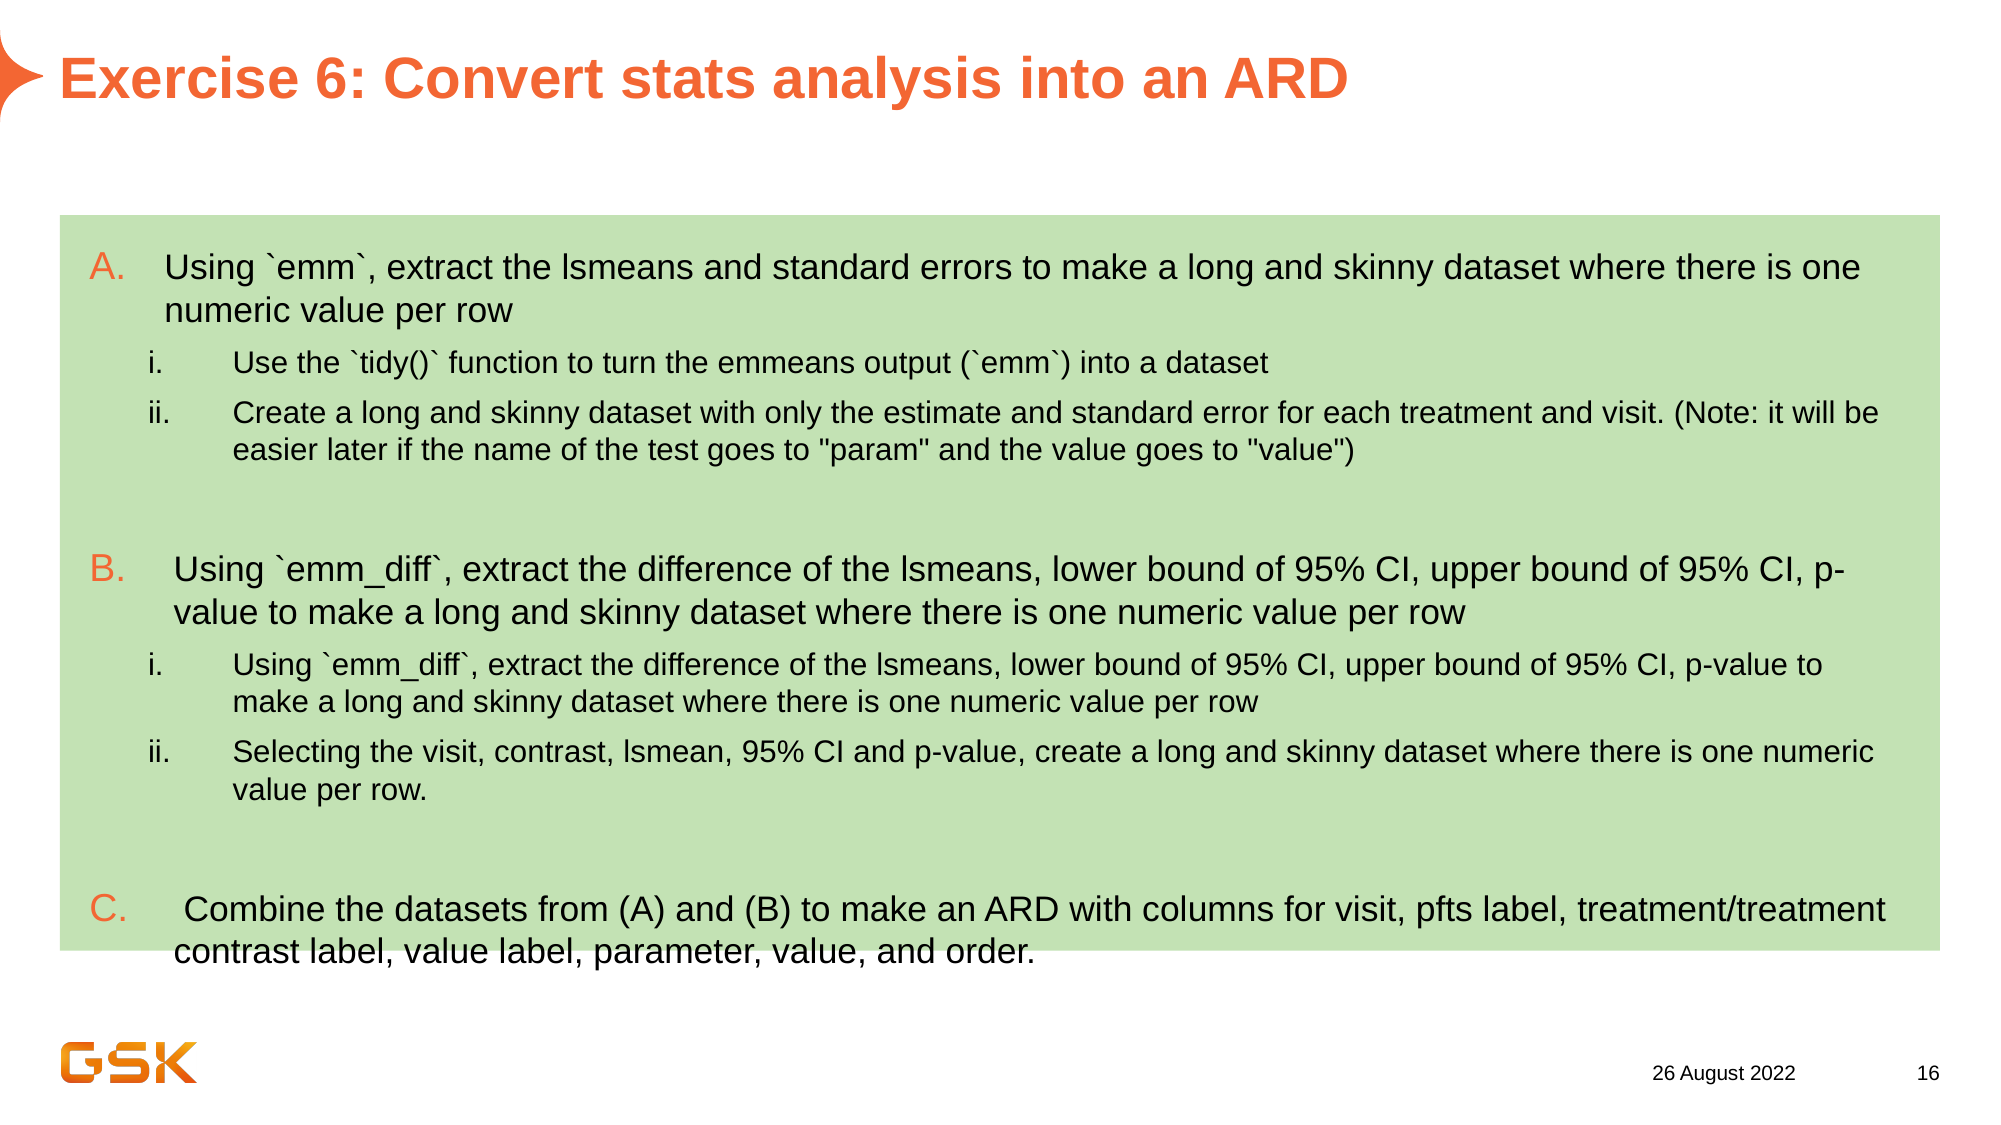

# Exercise 6: Convert stats analysis into an ARD

Using `emm`, extract the lsmeans and standard errors to make a long and skinny dataset where there is one numeric value per row
Use the `tidy()` function to turn the emmeans output (`emm`) into a dataset
Create a long and skinny dataset with only the estimate and standard error for each treatment and visit. (Note: it will be easier later if the name of the test goes to "param" and the value goes to "value")

Using `emm_diff`, extract the difference of the lsmeans, lower bound of 95% CI, upper bound of 95% CI, p-value to make a long and skinny dataset where there is one numeric value per row
Using `emm_diff`, extract the difference of the lsmeans, lower bound of 95% CI, upper bound of 95% CI, p-value to make a long and skinny dataset where there is one numeric value per row
Selecting the visit, contrast, lsmean, 95% CI and p-value, create a long and skinny dataset where there is one numeric value per row.

 Combine the datasets from (A) and (B) to make an ARD with columns for visit, pfts label, treatment/treatment contrast label, value label, parameter, value, and order.

26 August 2022
16